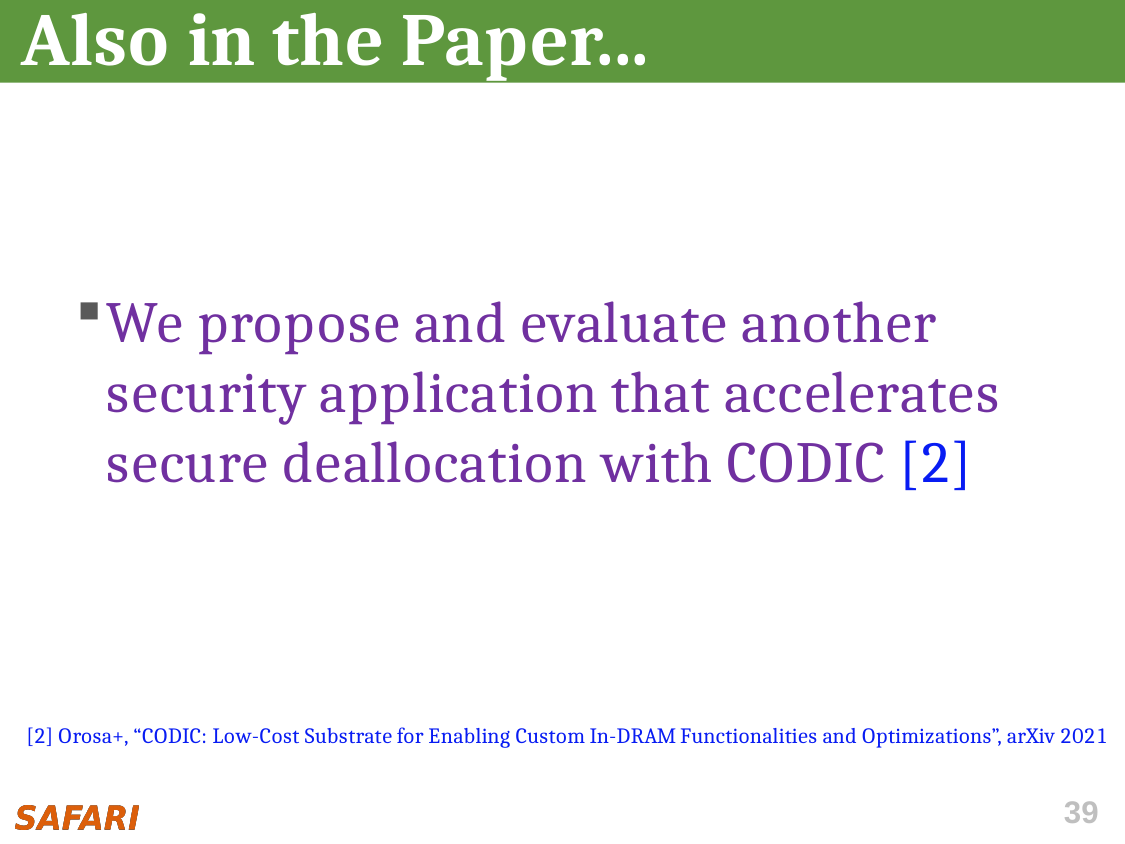

# Also in the Paper...
We propose and evaluate another security application that accelerates secure deallocation with CODIC [2]

[2] Orosa+, “CODIC: Low-Cost Substrate for Enabling Custom In-DRAM Functionalities and Optimizations”, arXiv 2021

39